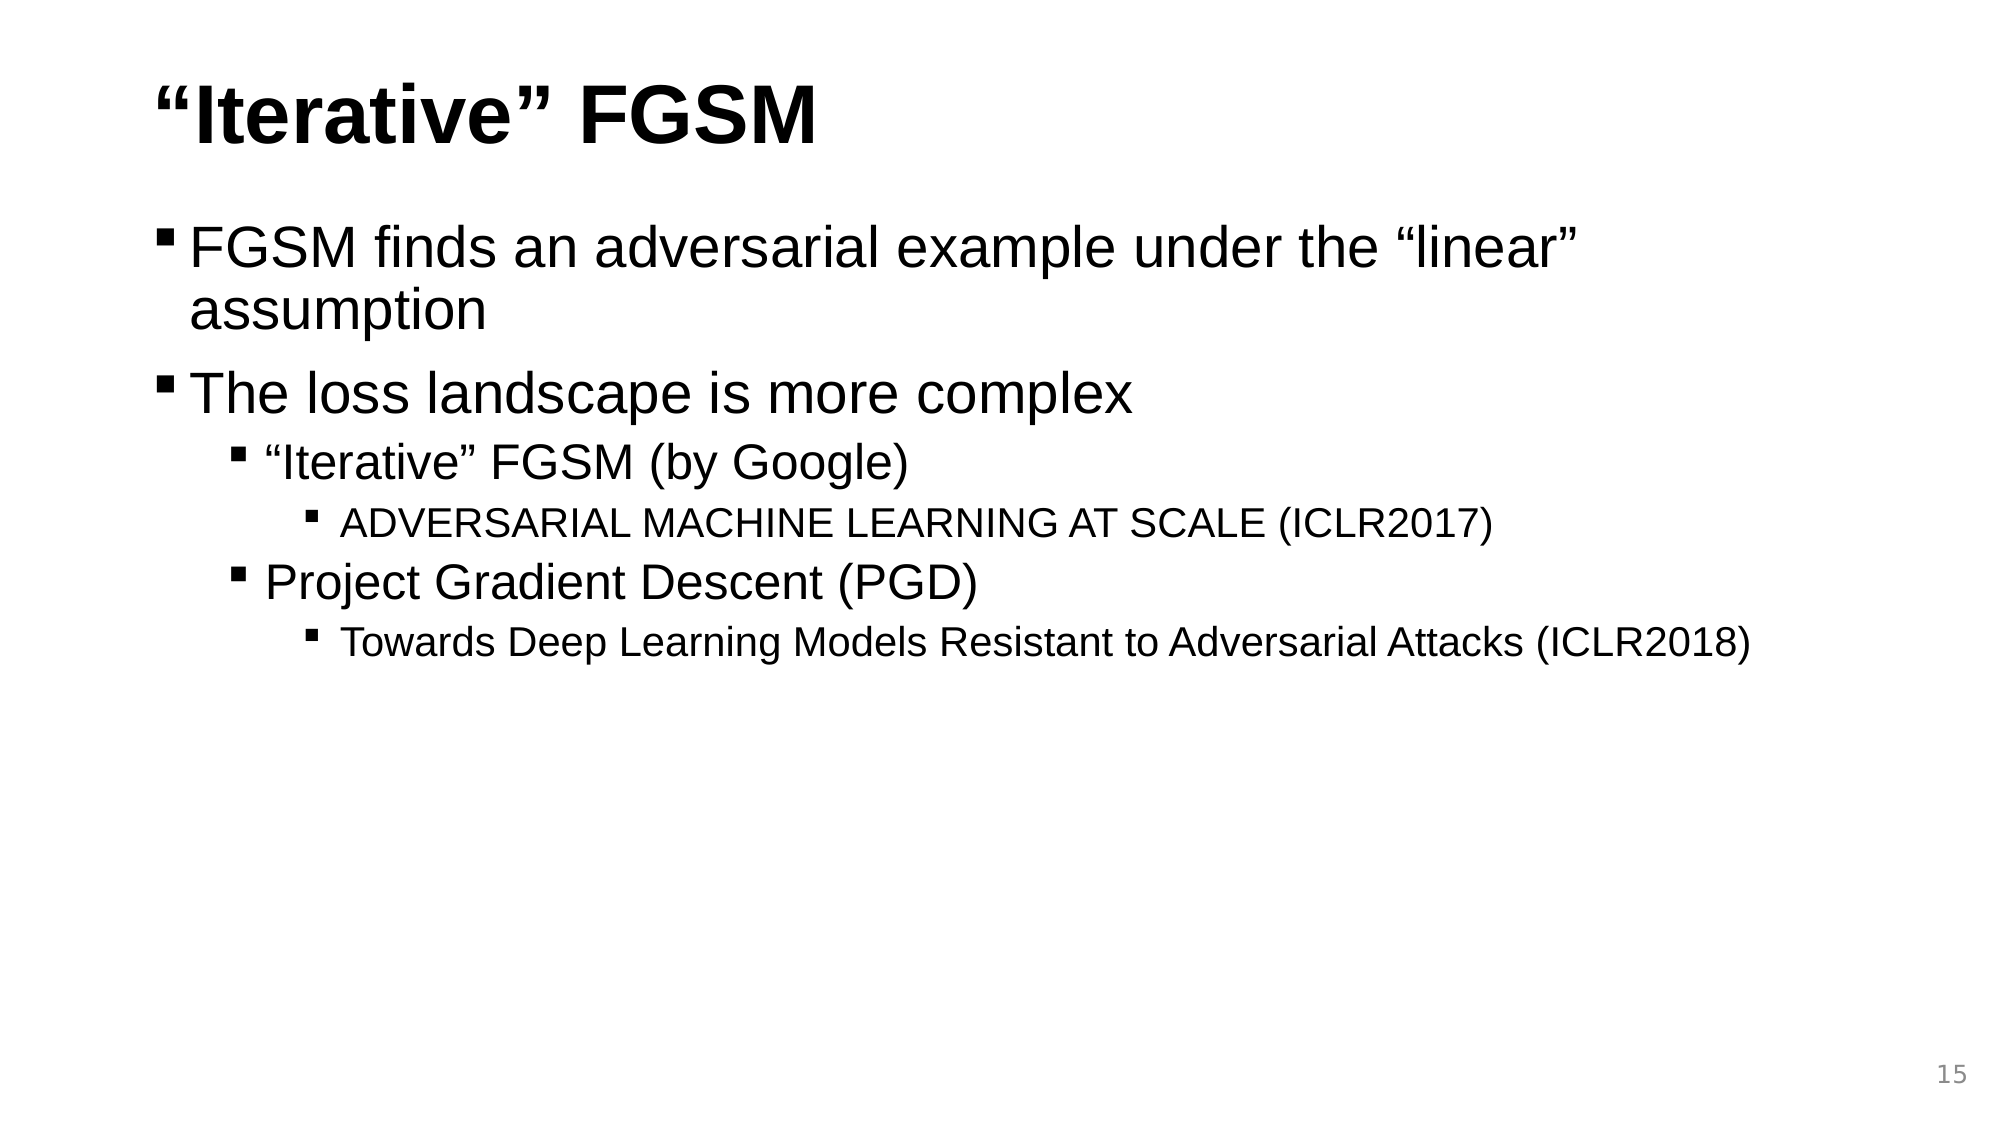

# “Iterative” FGSM
FGSM finds an adversarial example under the “linear” assumption
The loss landscape is more complex
“Iterative” FGSM (by Google)
ADVERSARIAL MACHINE LEARNING AT SCALE (ICLR2017)
Project Gradient Descent (PGD)
Towards Deep Learning Models Resistant to Adversarial Attacks (ICLR2018)

15